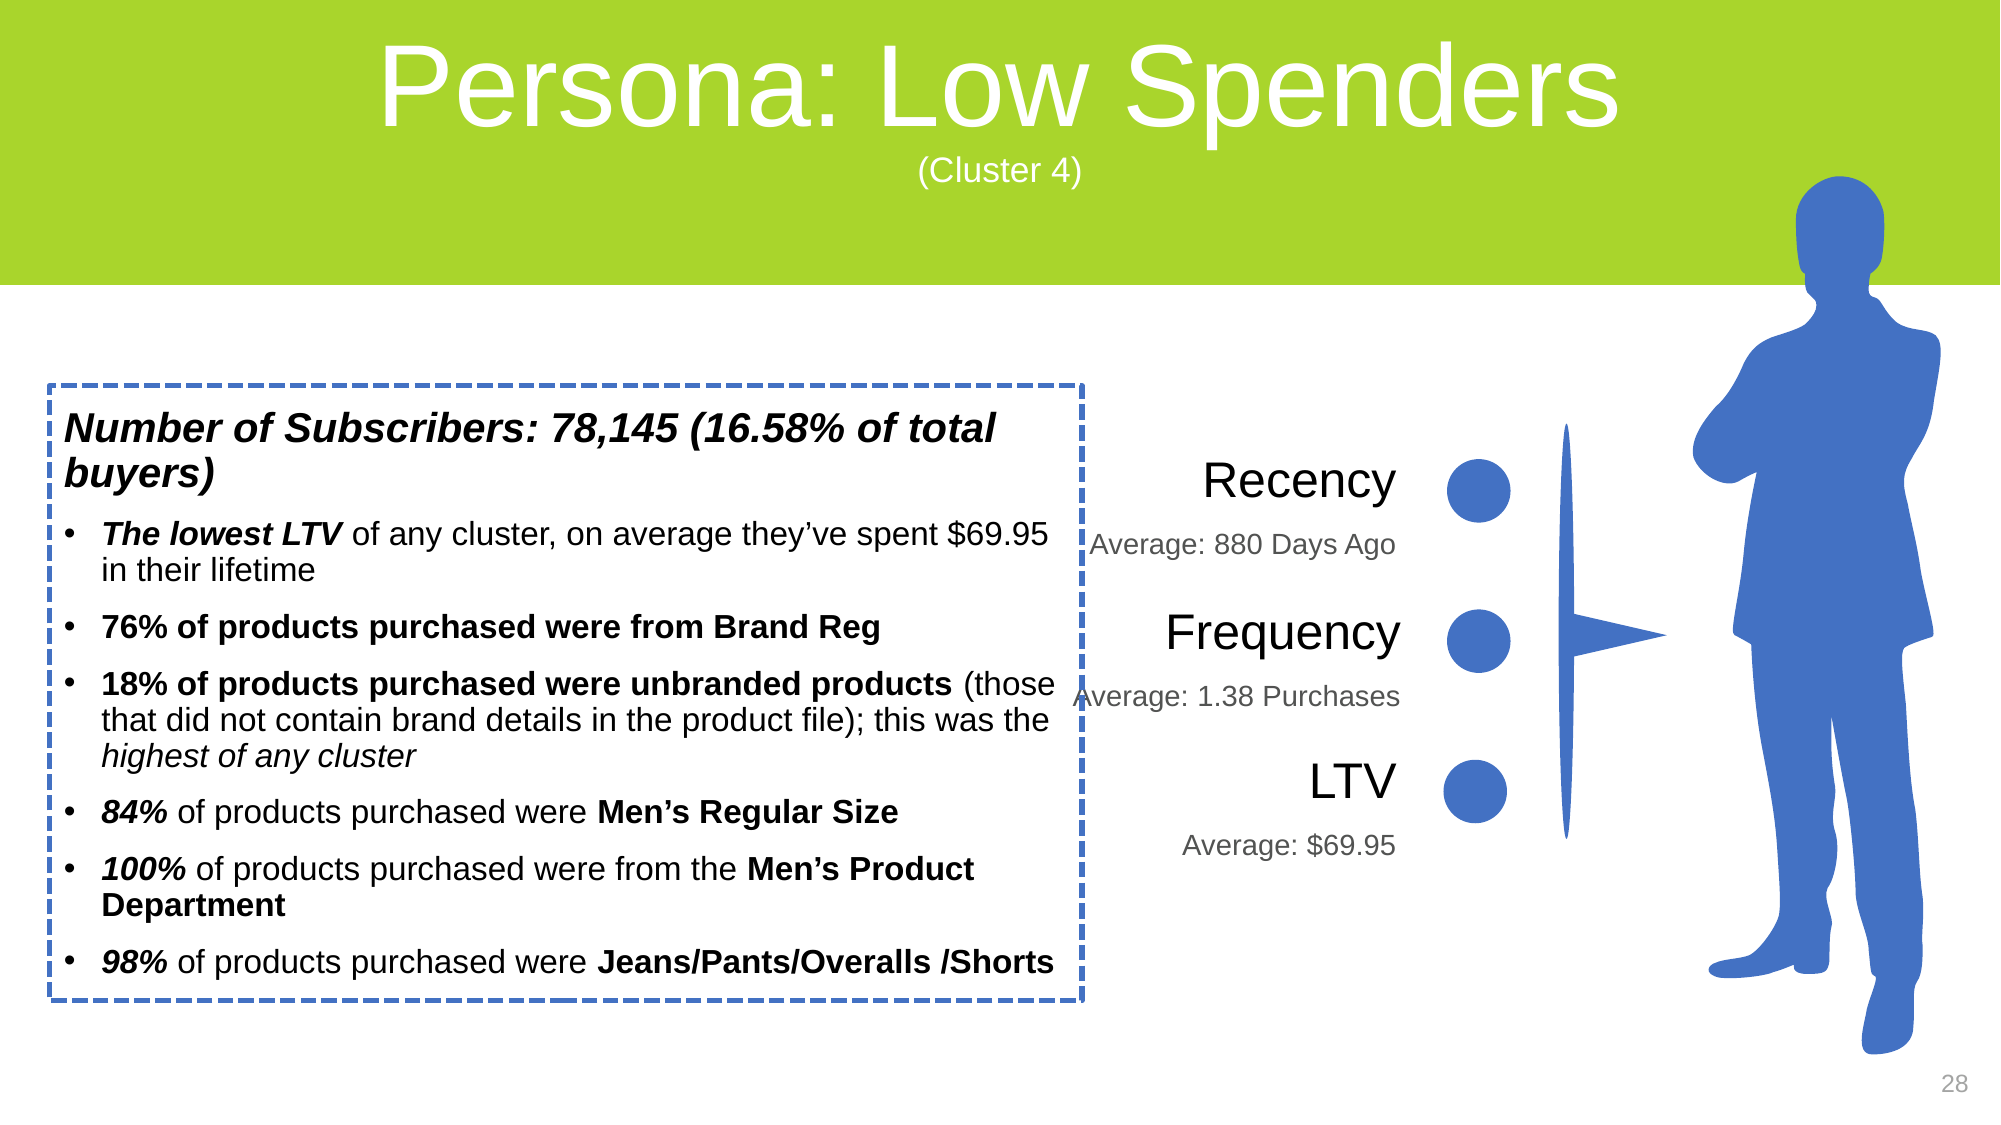

Persona: Low Spenders
(Cluster 4)

Number of Subscribers: 78,145 (16.58% of total buyers)
The lowest LTV of any cluster, on average they’ve spent $69.95 in their lifetime
76% of products purchased were from Brand Reg
18% of products purchased were unbranded products (those that did not contain brand details in the product file); this was the highest of any cluster
84% of products purchased were Men’s Regular Size
100% of products purchased were from the Men’s Product Department
98% of products purchased were Jeans/Pants/Overalls /Shorts
Recency

Average: 880 Days Ago

Frequency

Average: 1.38 Purchases
LTV

Average: $69.95
28